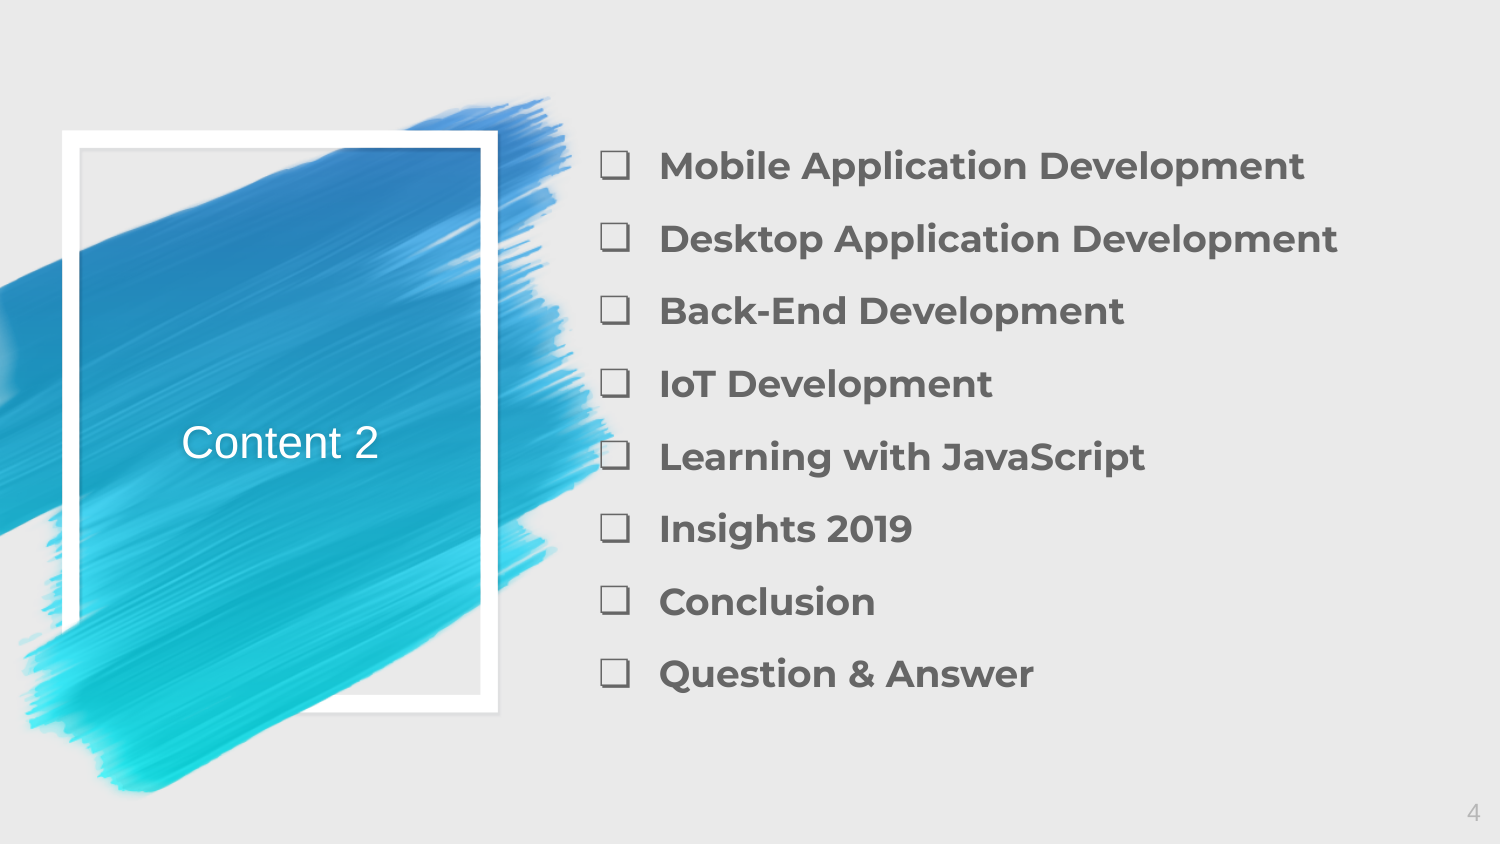

Mobile Application Development
Desktop Application Development
Back-End Development
IoT Development
Learning with JavaScript
Insights 2019
Conclusion
Question & Answer
# Content 2
4